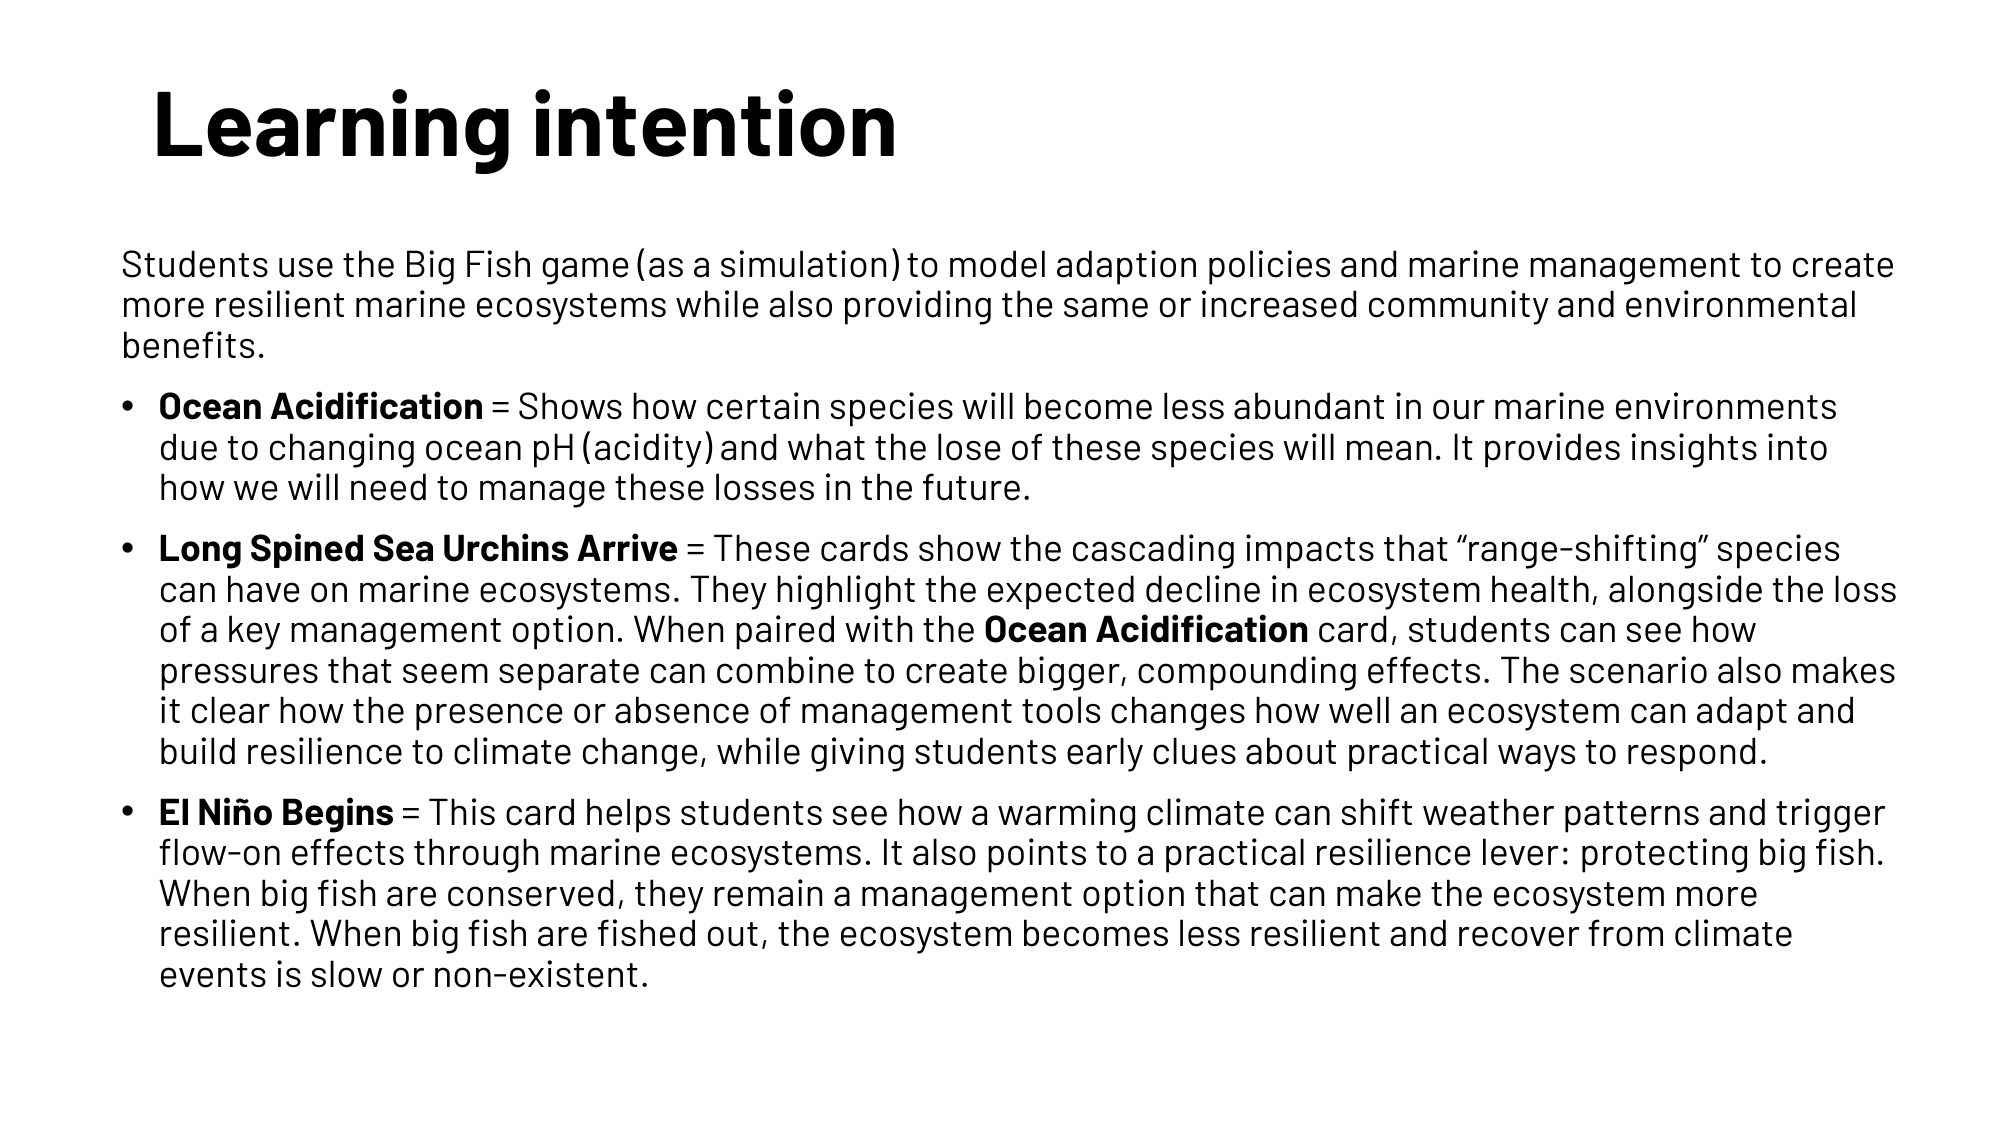

# Learning intention
Students use the Big Fish game (as a simulation) to model adaption policies and marine management to create more resilient marine ecosystems while also providing the same or increased community and environmental benefits.
Ocean Acidification = Shows how certain species will become less abundant in our marine environments due to changing ocean pH (acidity) and what the lose of these species will mean. It provides insights into how we will need to manage these losses in the future.
Long Spined Sea Urchins Arrive = These cards show the cascading impacts that “range-shifting” species can have on marine ecosystems. They highlight the expected decline in ecosystem health, alongside the loss of a key management option. When paired with the Ocean Acidification card, students can see how pressures that seem separate can combine to create bigger, compounding effects. The scenario also makes it clear how the presence or absence of management tools changes how well an ecosystem can adapt and build resilience to climate change, while giving students early clues about practical ways to respond.
El Niño Begins = This card helps students see how a warming climate can shift weather patterns and trigger flow-on effects through marine ecosystems. It also points to a practical resilience lever: protecting big fish. When big fish are conserved, they remain a management option that can make the ecosystem more resilient. When big fish are fished out, the ecosystem becomes less resilient and recover from climate events is slow or non-existent.